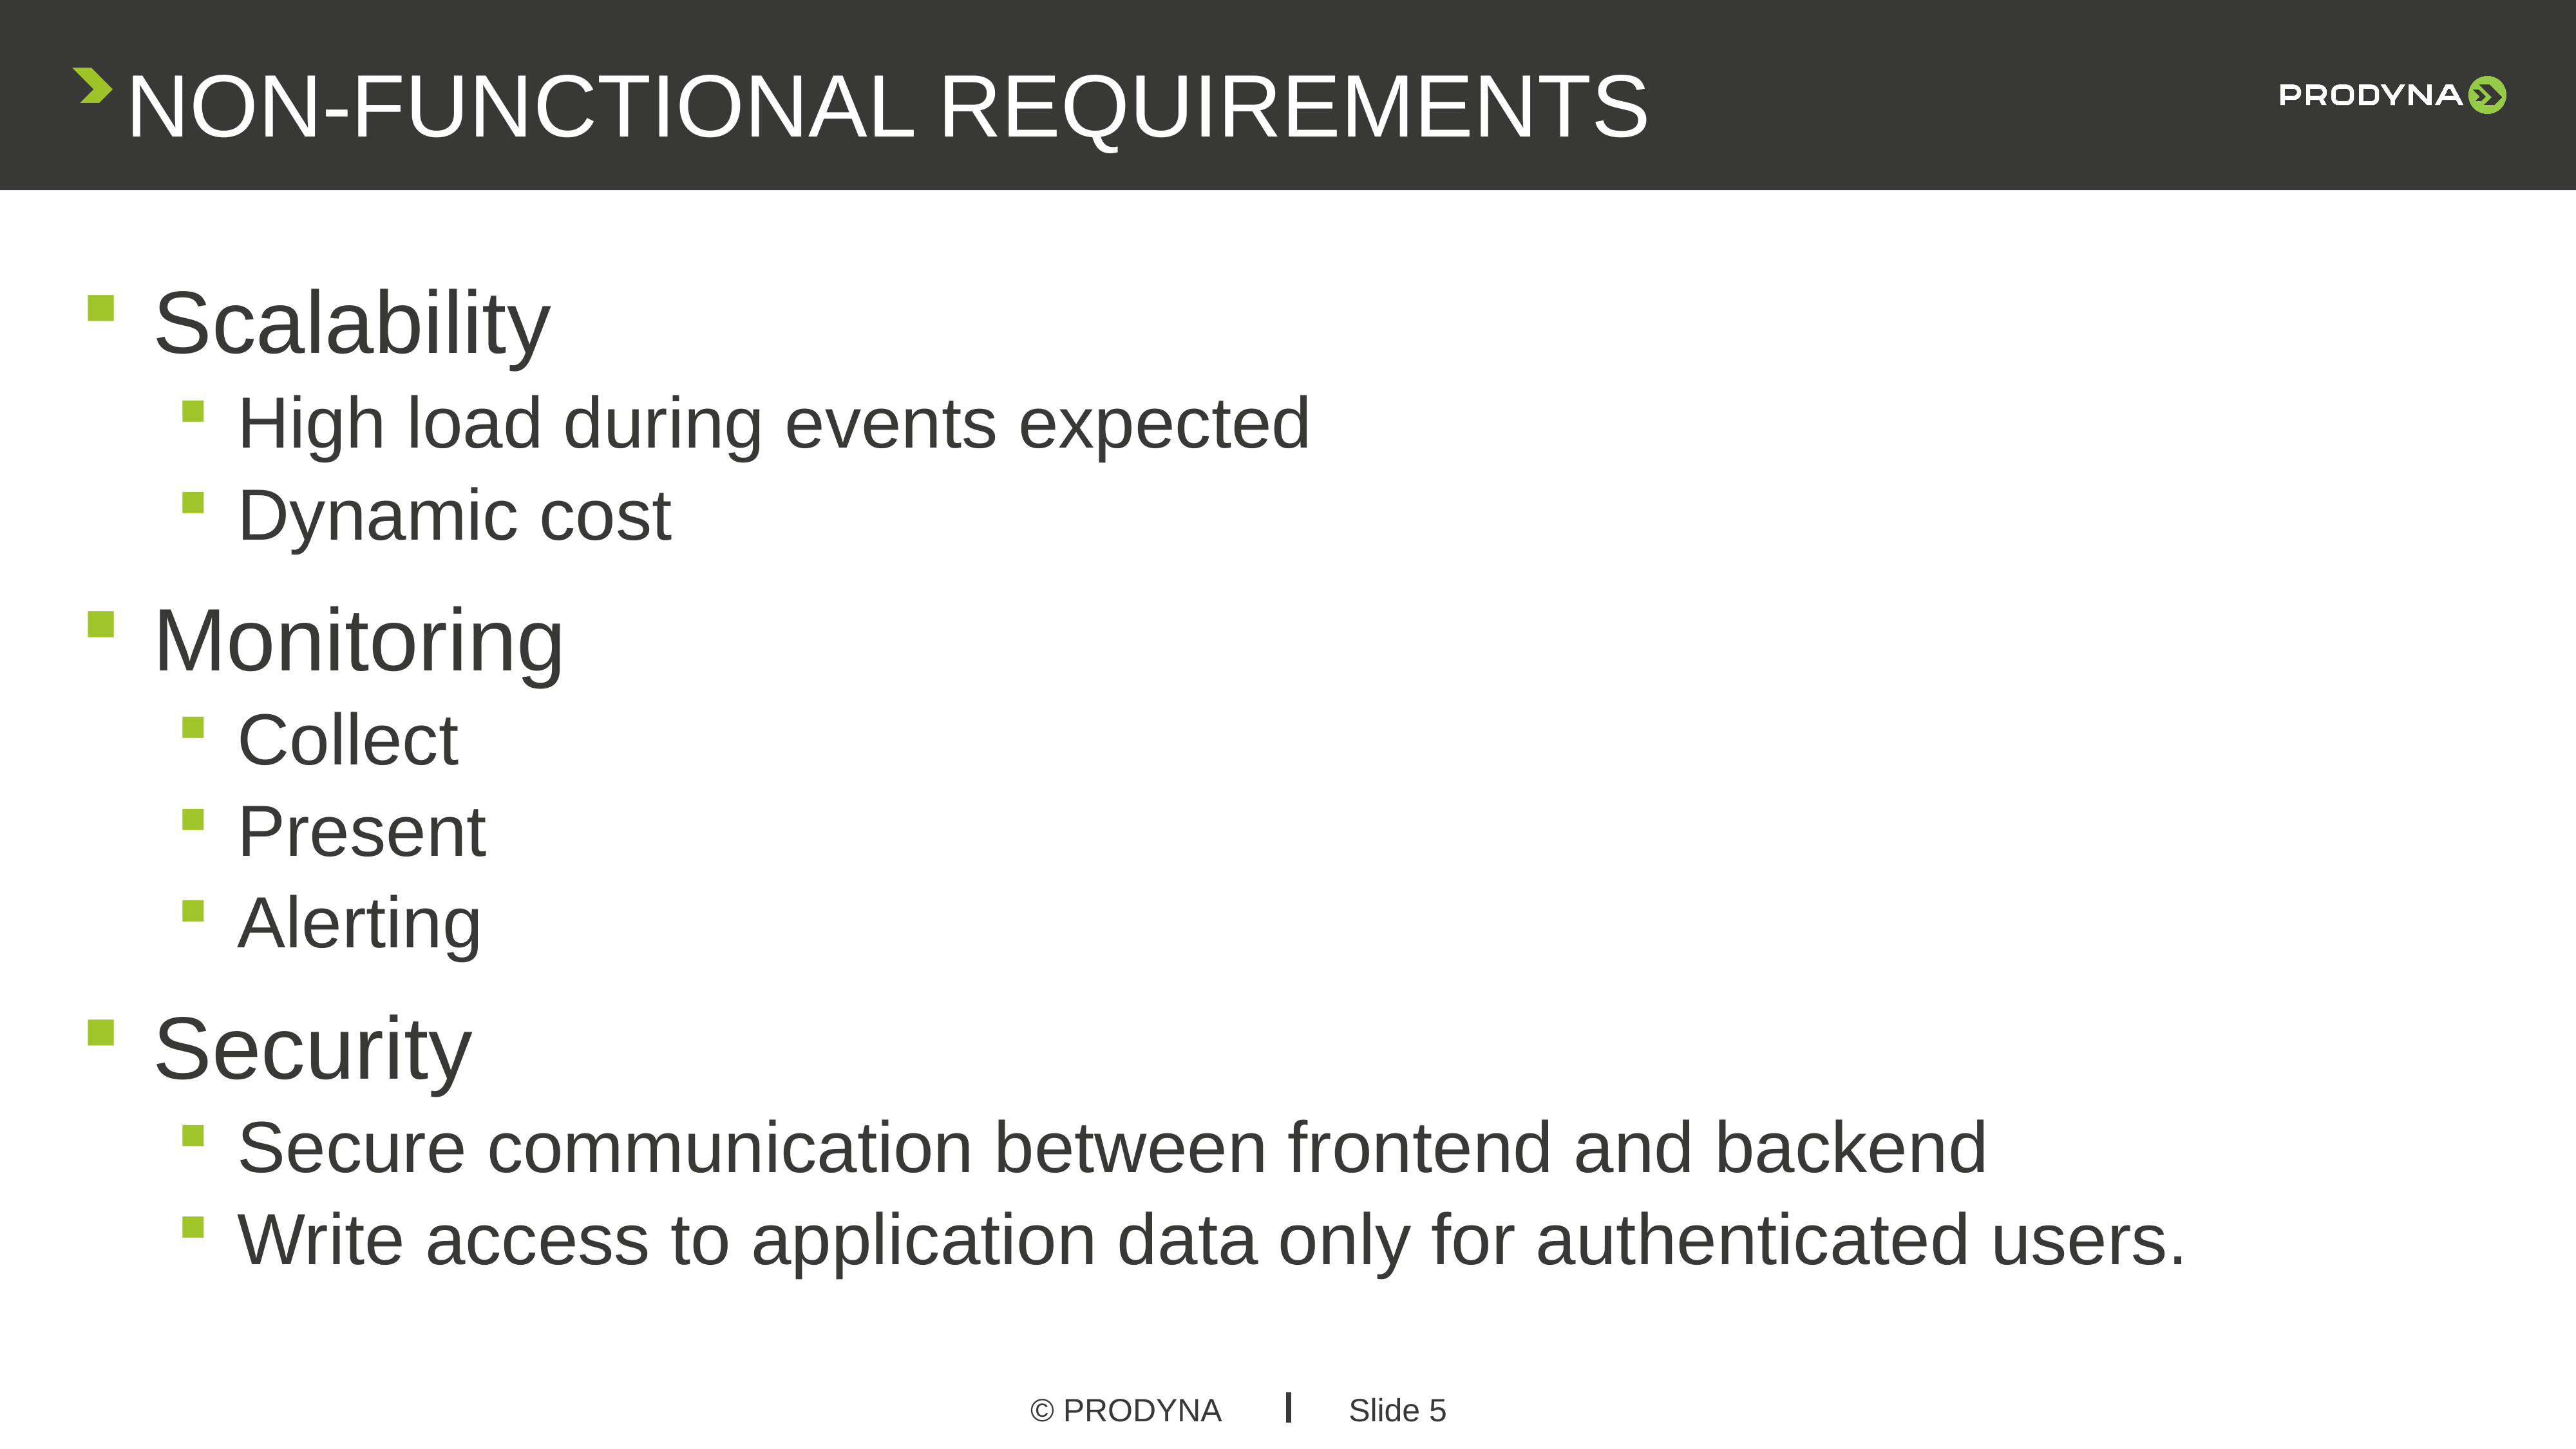

NON-FUNCTIONAL REQUIREMENTS

Scalability
High load during events expected
Dynamic cost
Monitoring
Collect
Present
Alerting
Security
Secure communication between frontend and backend
Write access to application data only for authenticated users.